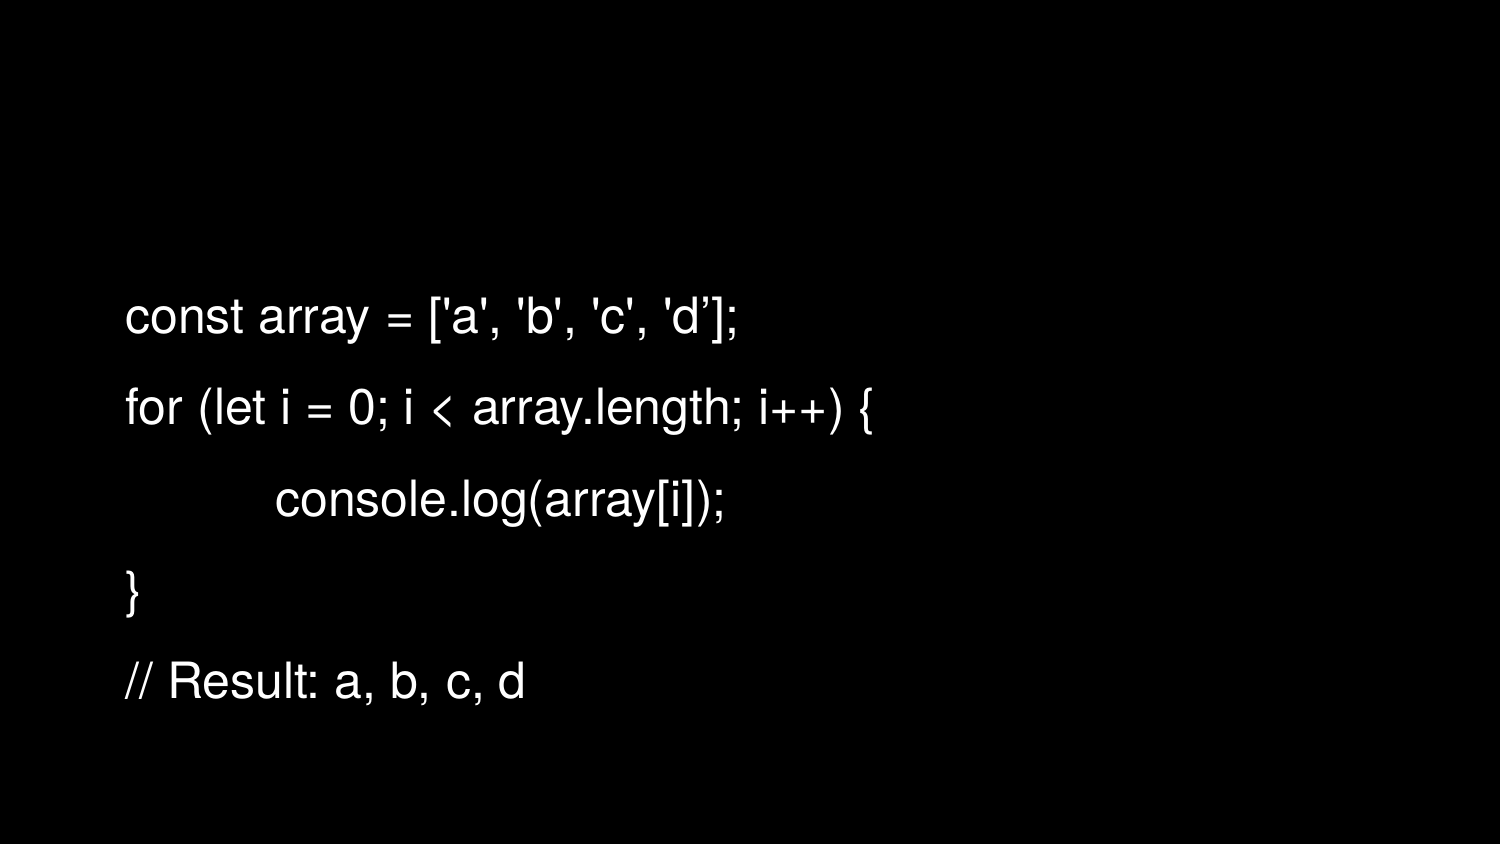

#
const array = ['a', 'b', 'c', 'd’];
for (let i = 0; i < array.length; i++) {
	console.log(array[i]);
}
// Result: a, b, c, d